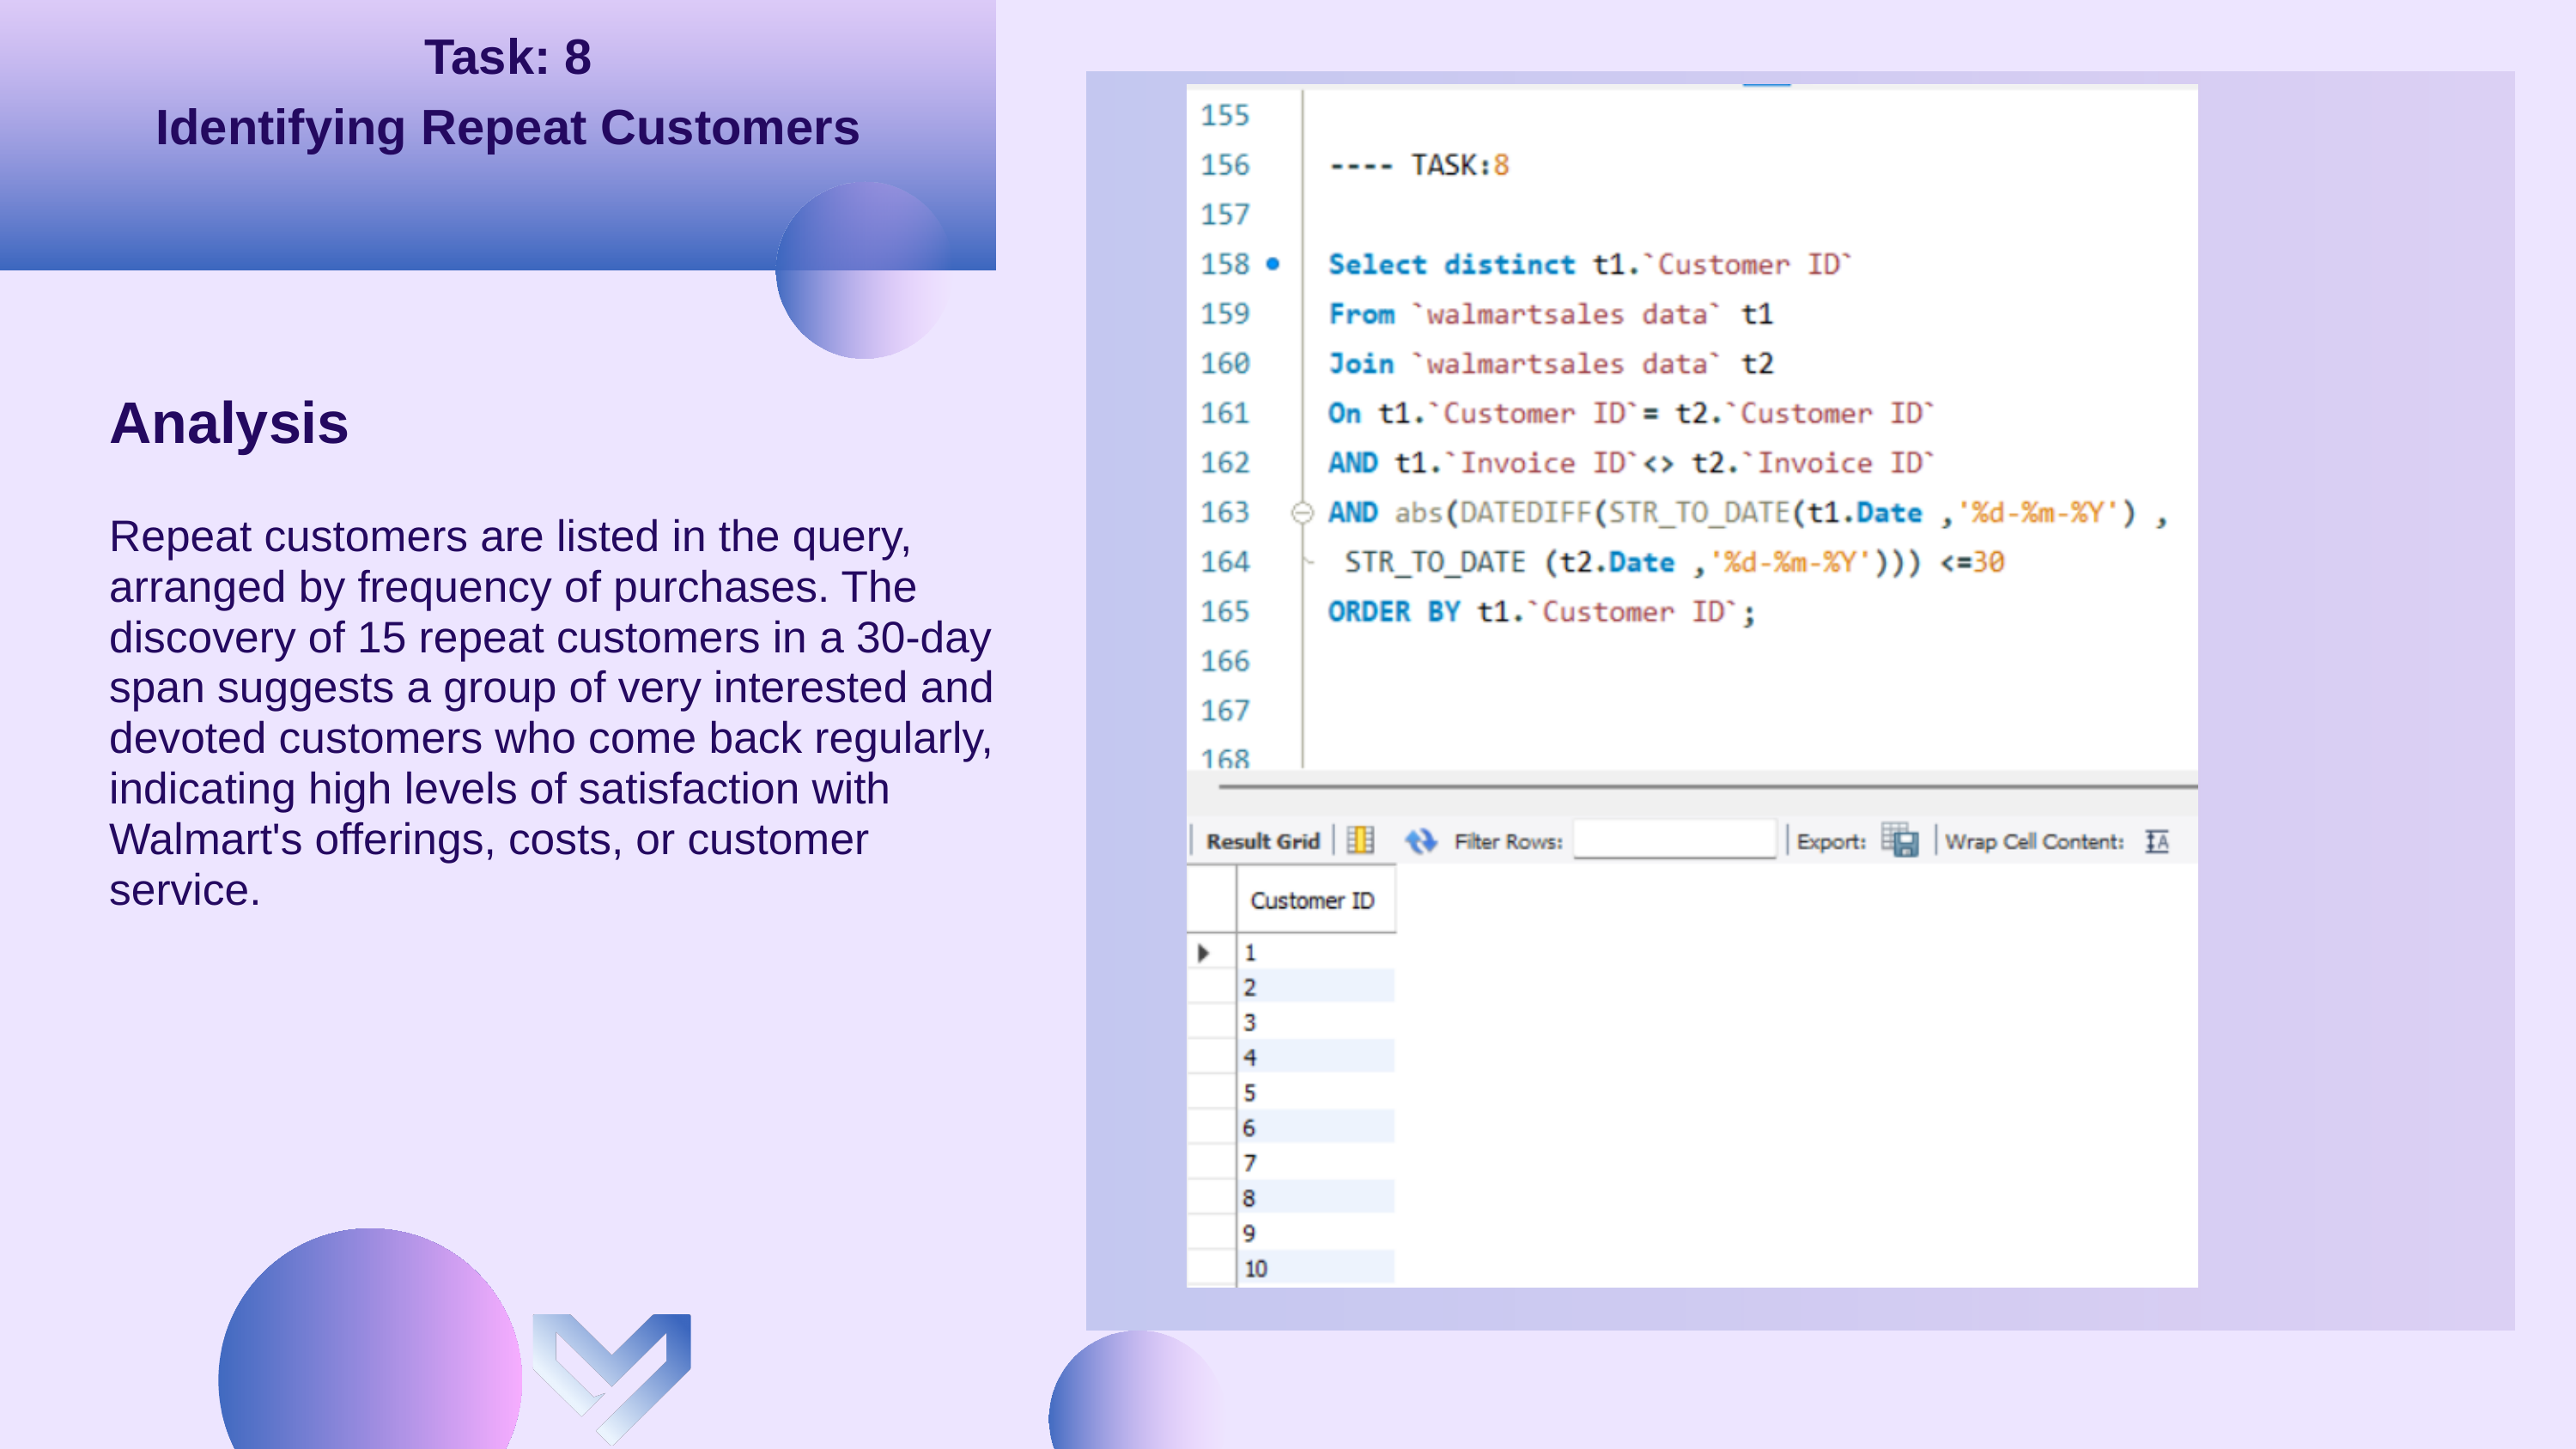

Task: 8
Identifying Repeat Customers

Analysis

Repeat customers are listed in the query, arranged by frequency of purchases. The discovery of 15 repeat customers in a 30-day span suggests a group of very interested and devoted customers who come back regularly, indicating high levels of satisfaction with Walmart's offerings, costs, or customer service.